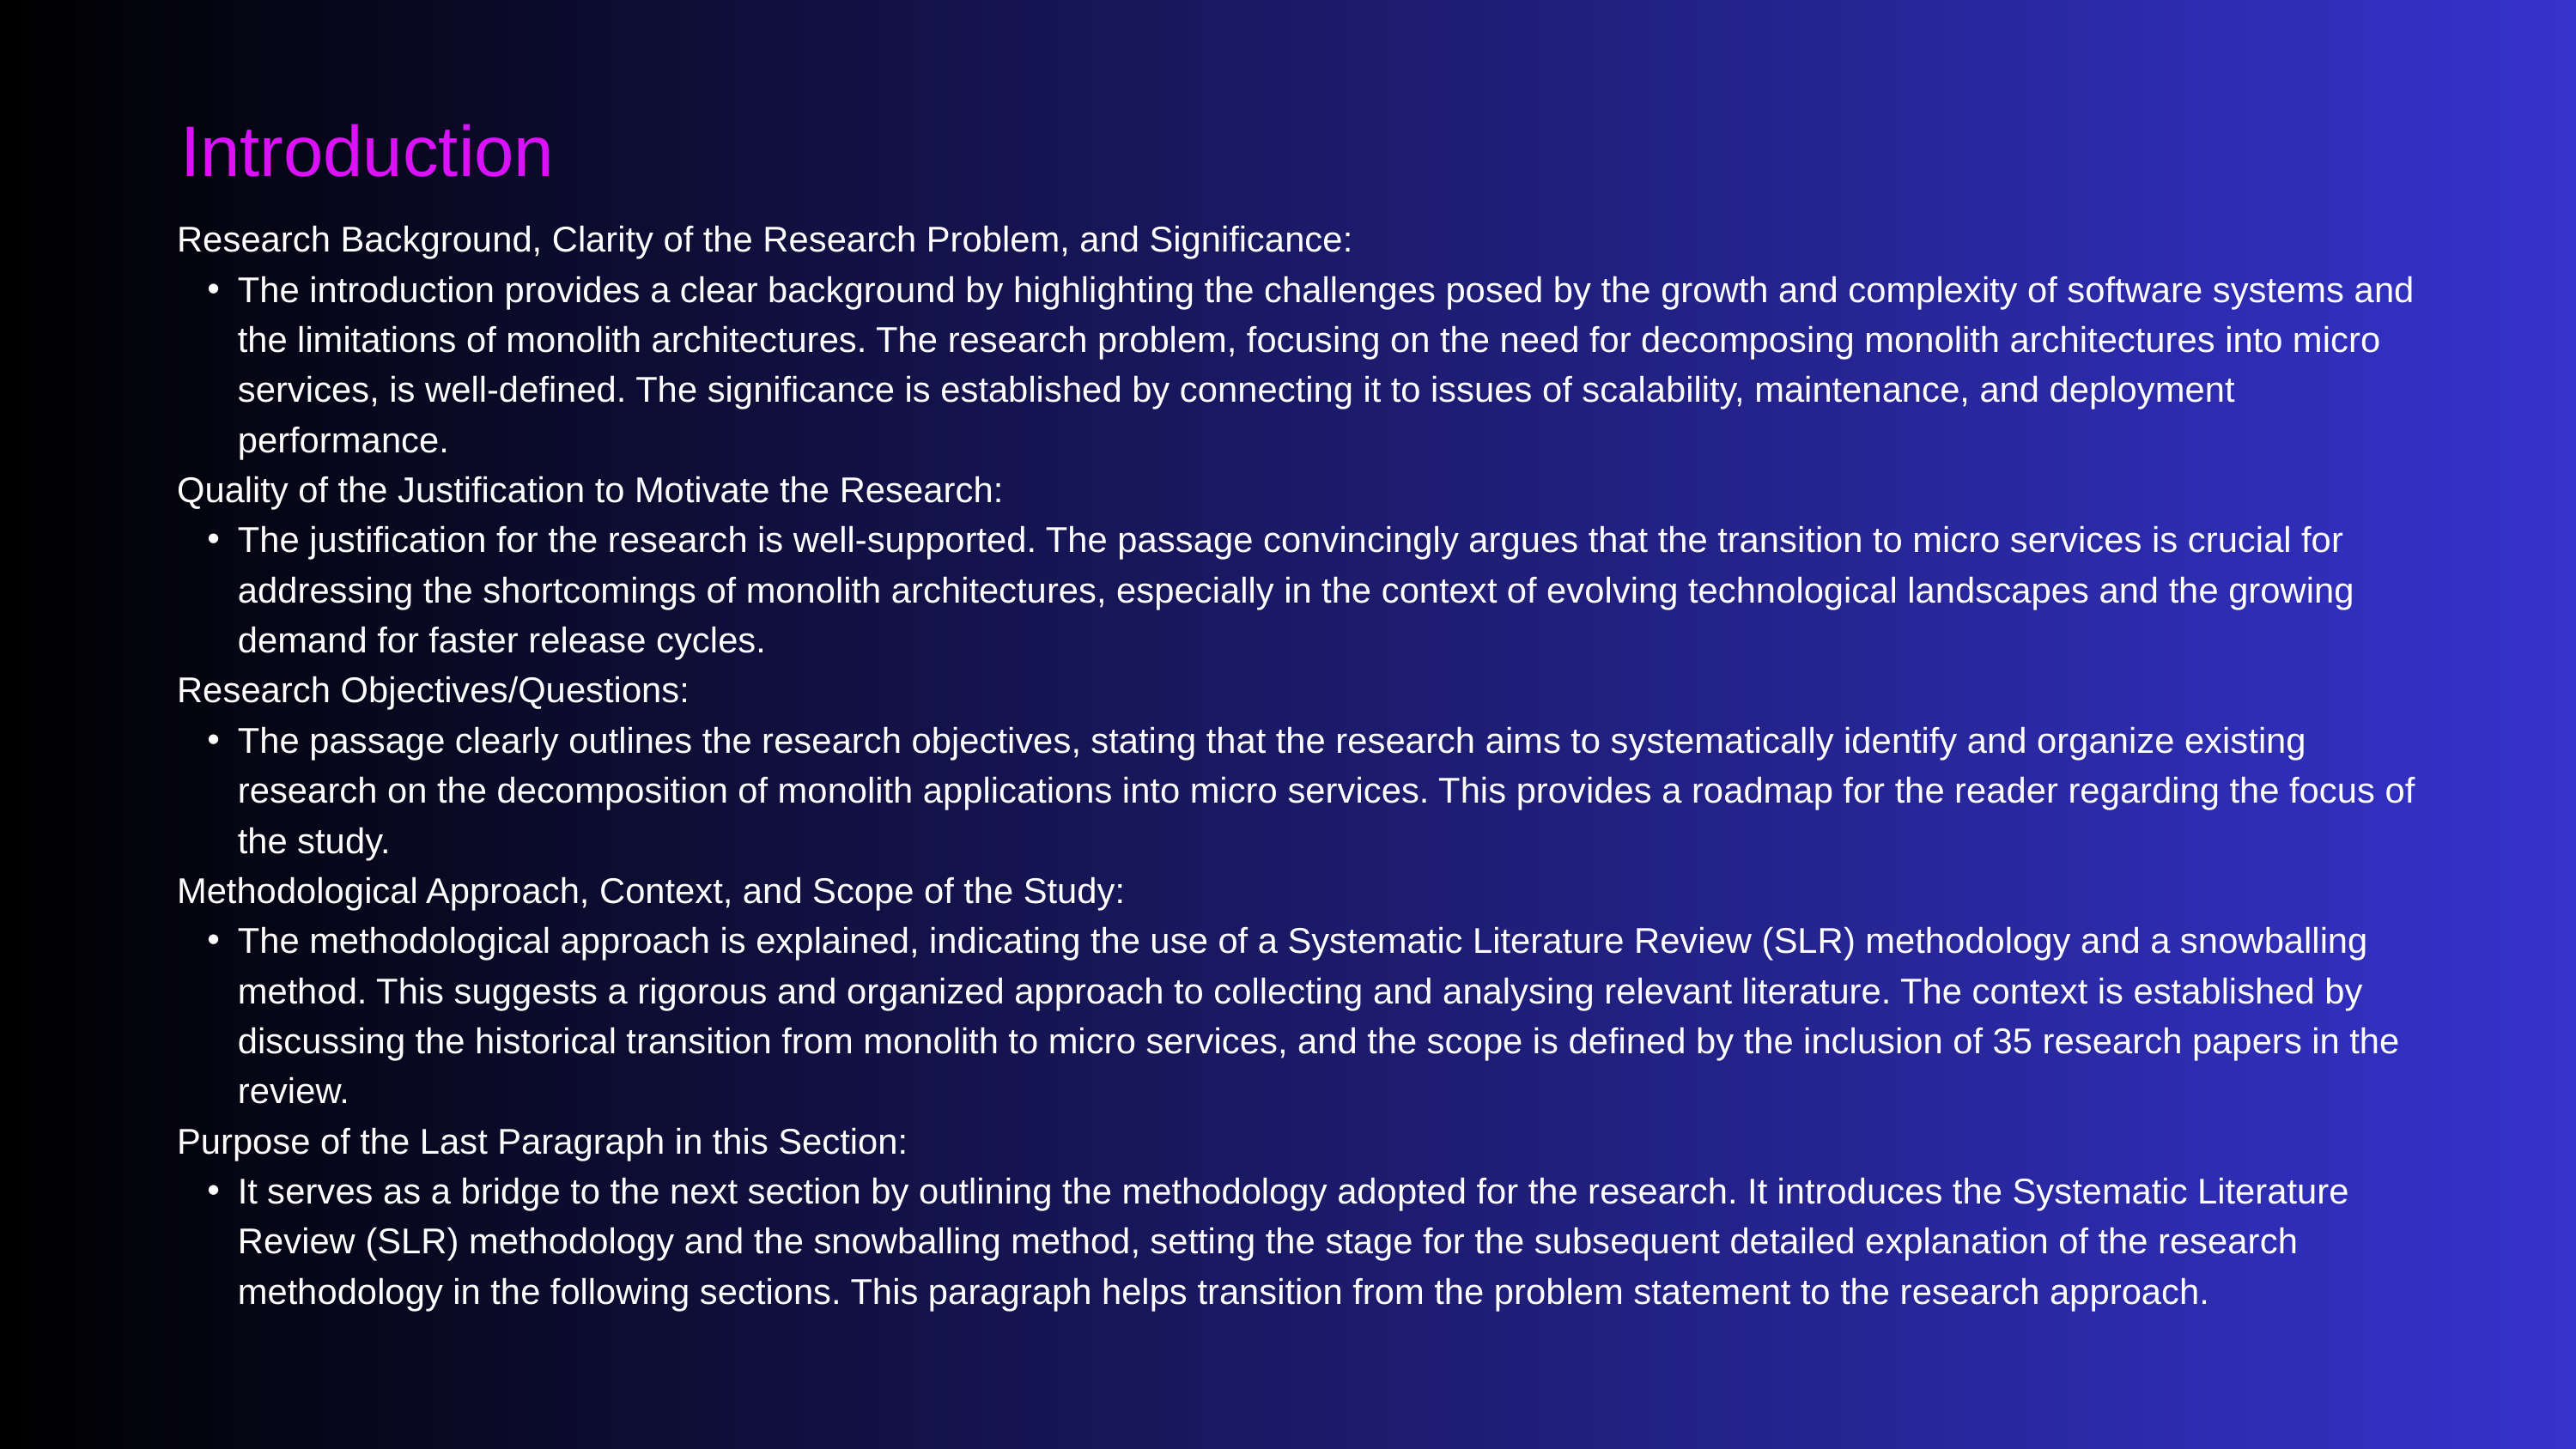

Introduction
Research Background, Clarity of the Research Problem, and Significance:
The introduction provides a clear background by highlighting the challenges posed by the growth and complexity of software systems and the limitations of monolith architectures. The research problem, focusing on the need for decomposing monolith architectures into micro services, is well-defined. The significance is established by connecting it to issues of scalability, maintenance, and deployment performance.
Quality of the Justification to Motivate the Research:
The justification for the research is well-supported. The passage convincingly argues that the transition to micro services is crucial for addressing the shortcomings of monolith architectures, especially in the context of evolving technological landscapes and the growing demand for faster release cycles.
Research Objectives/Questions:
The passage clearly outlines the research objectives, stating that the research aims to systematically identify and organize existing research on the decomposition of monolith applications into micro services. This provides a roadmap for the reader regarding the focus of the study.
Methodological Approach, Context, and Scope of the Study:
The methodological approach is explained, indicating the use of a Systematic Literature Review (SLR) methodology and a snowballing method. This suggests a rigorous and organized approach to collecting and analysing relevant literature. The context is established by discussing the historical transition from monolith to micro services, and the scope is defined by the inclusion of 35 research papers in the review.
Purpose of the Last Paragraph in this Section:
It serves as a bridge to the next section by outlining the methodology adopted for the research. It introduces the Systematic Literature Review (SLR) methodology and the snowballing method, setting the stage for the subsequent detailed explanation of the research methodology in the following sections. This paragraph helps transition from the problem statement to the research approach.